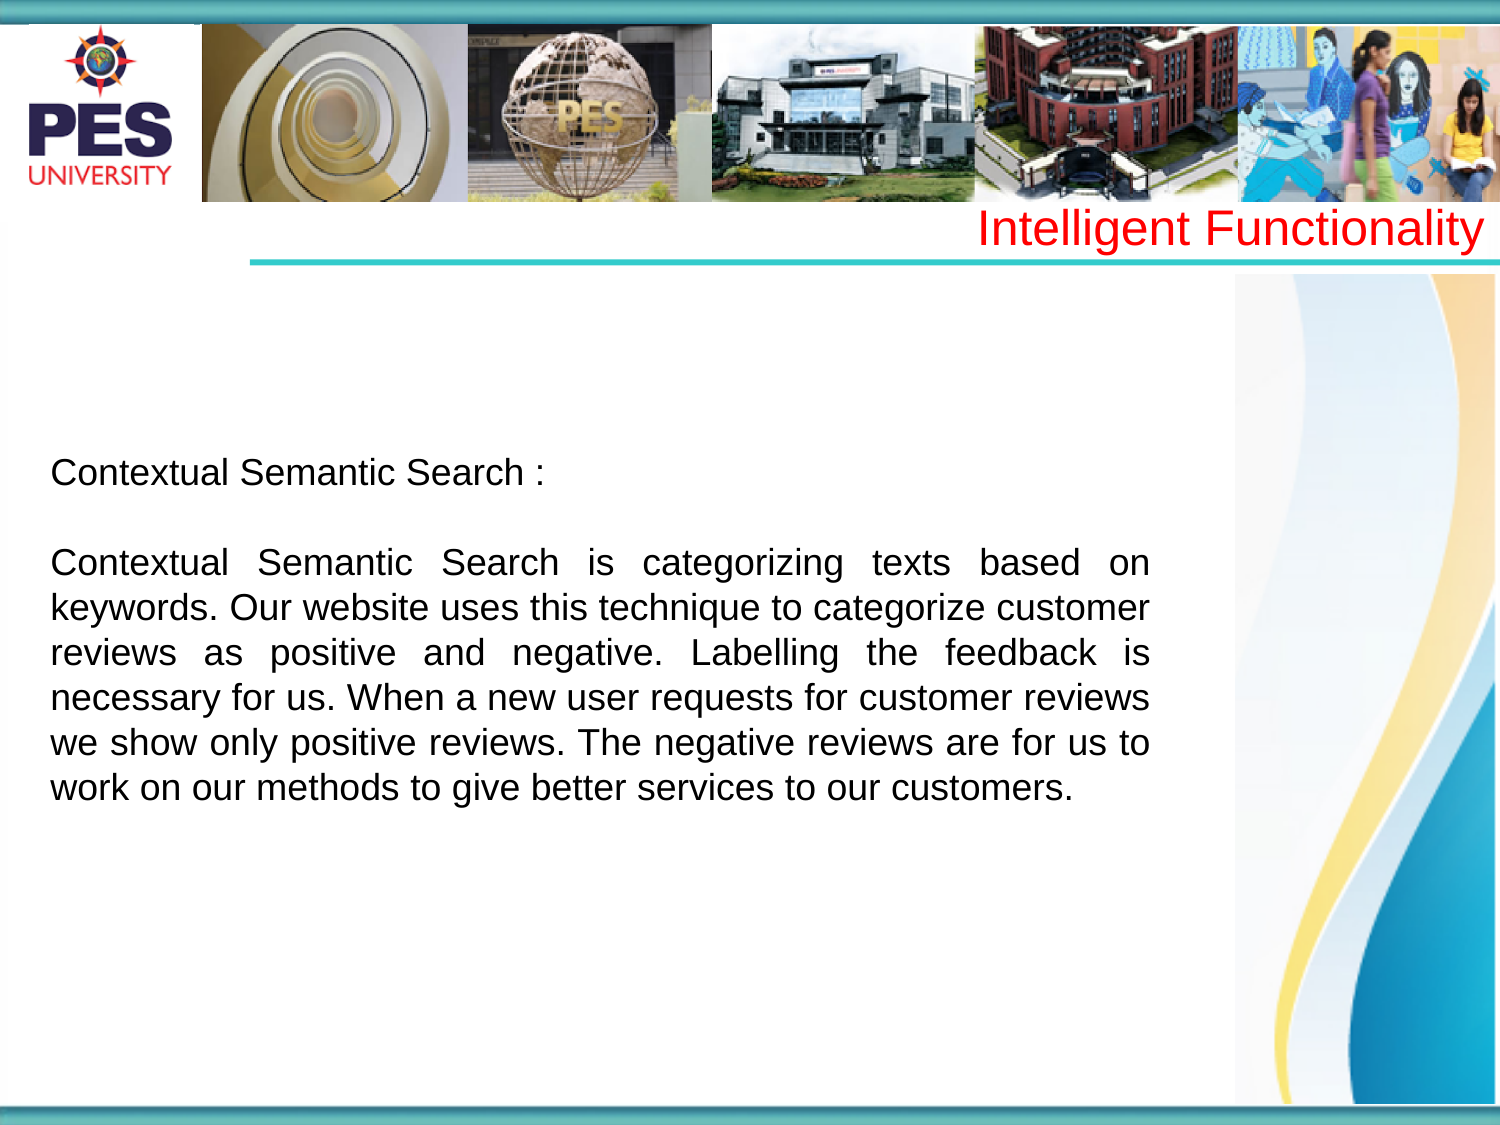

Intelligent Functionality

Contextual Semantic Search :

Contextual Semantic Search is categorizing texts based on keywords. Our website uses this technique to categorize customer reviews as positive and negative. Labelling the feedback is necessary for us. When a new user requests for customer reviews we show only positive reviews. The negative reviews are for us to work on our methods to give better services to our customers.